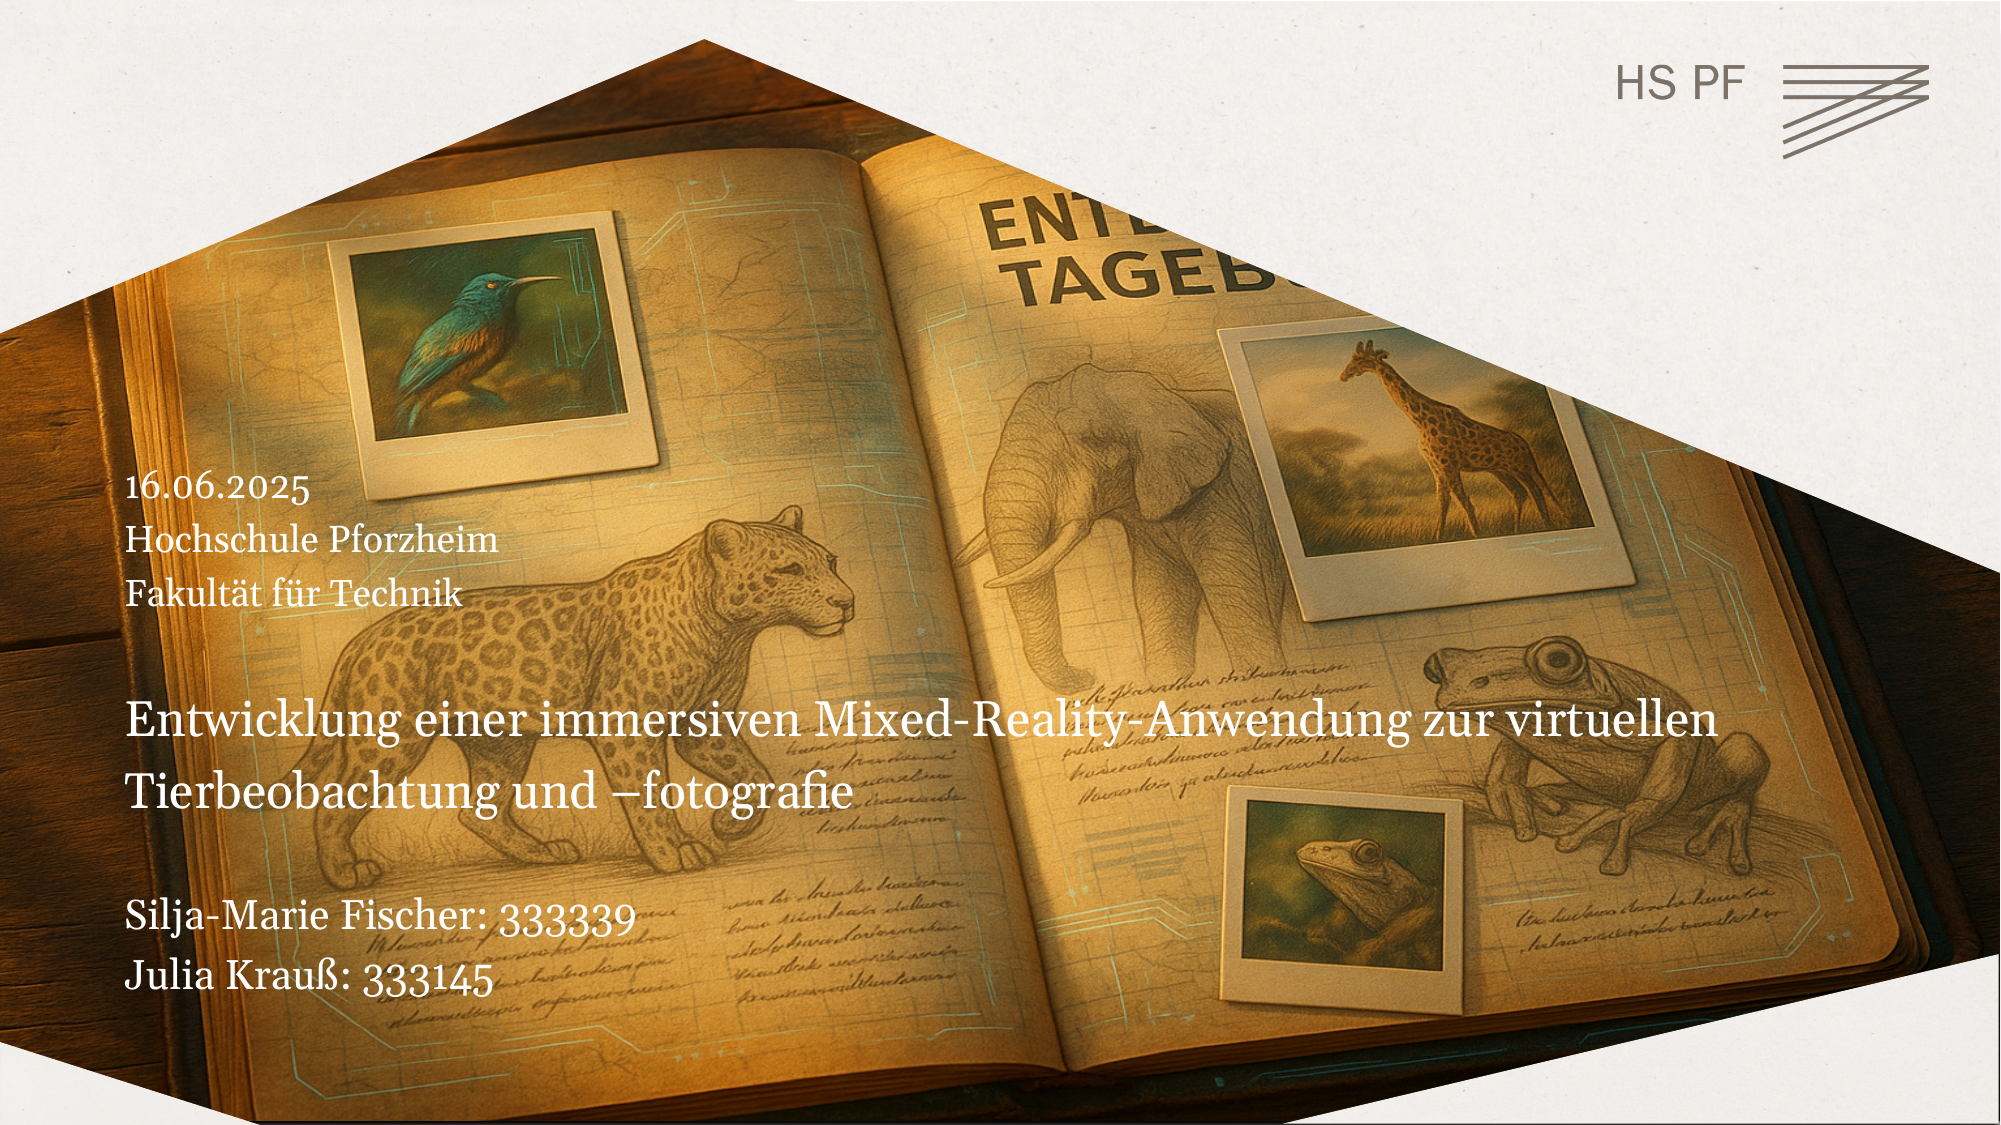

16.06.2025
Hochschule Pforzheim
Fakultät für Technik
Entwicklung einer immersiven Mixed-Reality-Anwendung zur virtuellen Tierbeobachtung und –fotografie

Silja-Marie Fischer: 333339
Julia Krauß: 333145